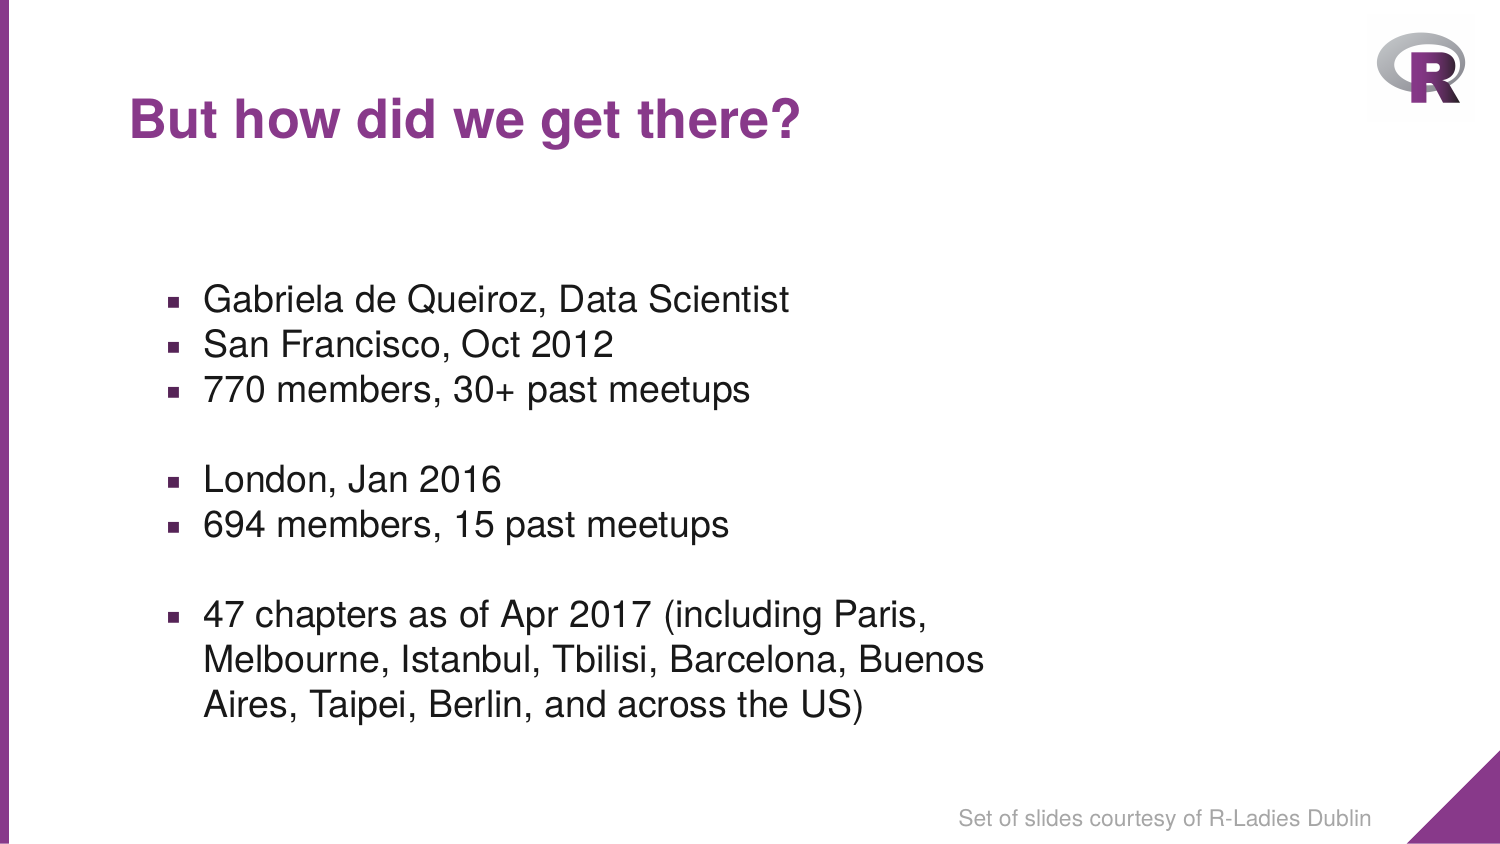

# But how did we get there?
Gabriela de Queiroz, Data Scientist
San Francisco, Oct 2012
770 members, 30+ past meetups

London, Jan 2016
694 members, 15 past meetups

47 chapters as of Apr 2017 (including Paris, Melbourne, Istanbul, Tbilisi, Barcelona, Buenos Aires, Taipei, Berlin, and across the US)

Set of slides courtesy of R-Ladies Dublin